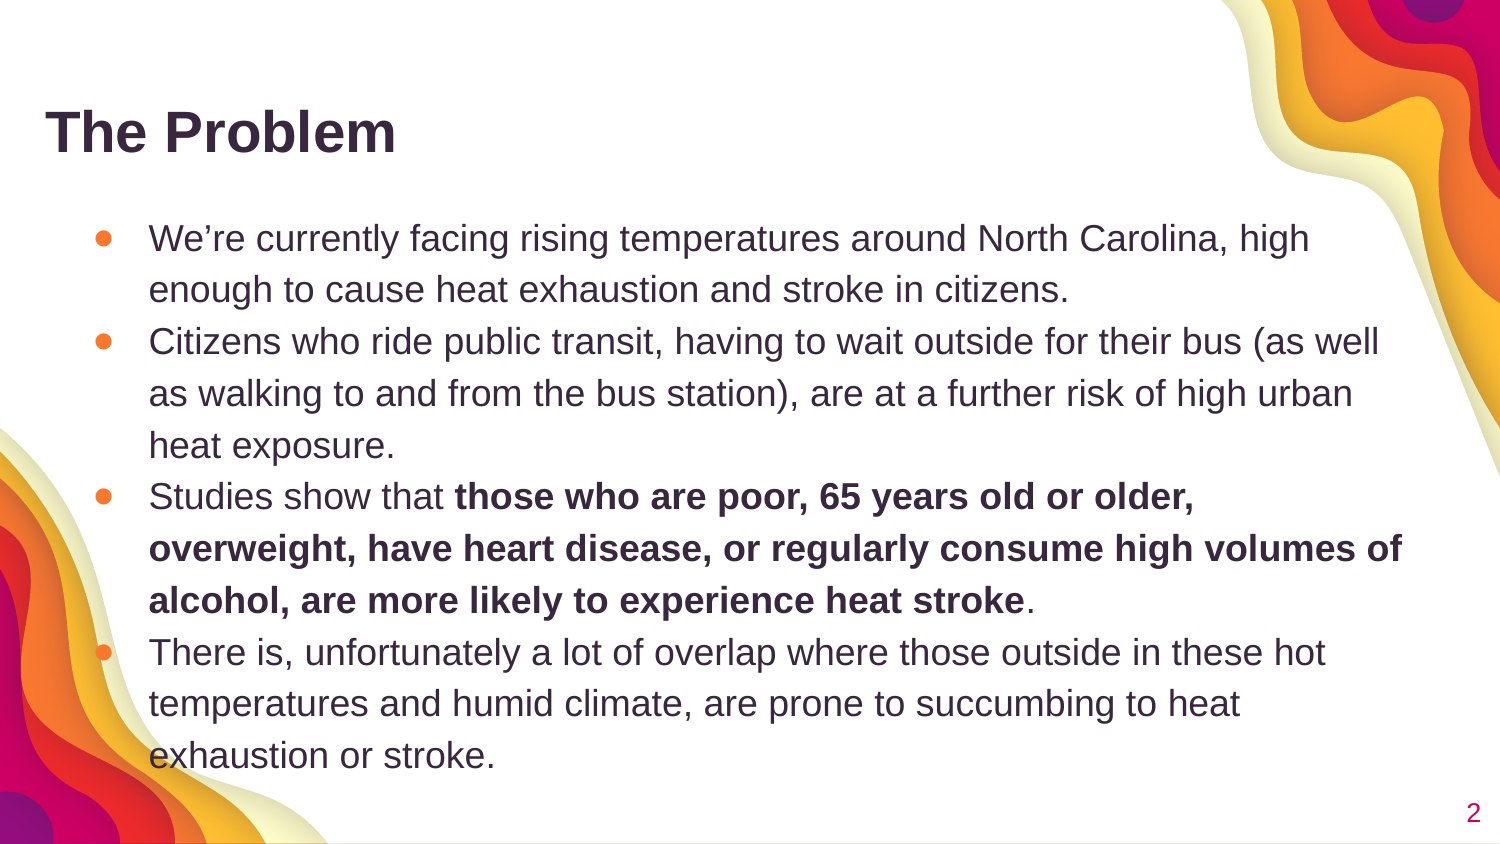

The Problem
We’re currently facing rising temperatures around North Carolina, high enough to cause heat exhaustion and stroke in citizens.
Citizens who ride public transit, having to wait outside for their bus (as well as walking to and from the bus station), are at a further risk of high urban heat exposure.
Studies show that those who are poor, 65 years old or older, overweight, have heart disease, or regularly consume high volumes of alcohol, are more likely to experience heat stroke.
There is, unfortunately a lot of overlap where those outside in these hot temperatures and humid climate, are prone to succumbing to heat exhaustion or stroke.
2